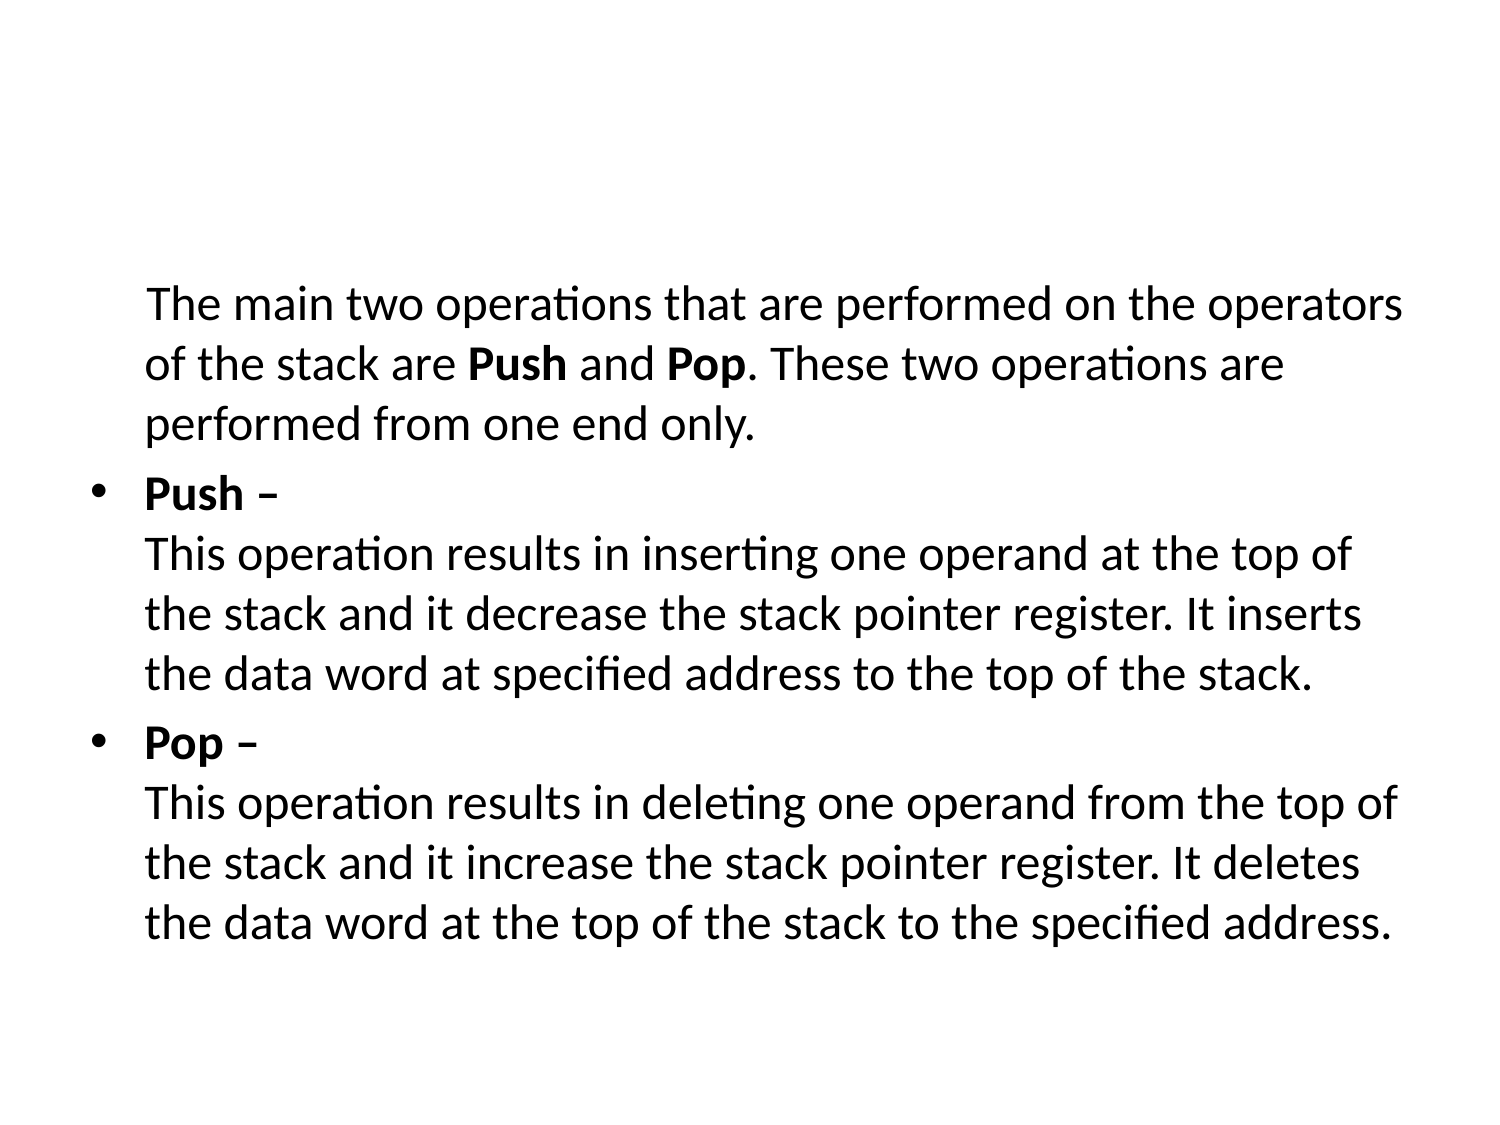

#
     The main two operations that are performed on the operators of the stack are Push and Pop. These two operations are performed from one end only.
Push –
This operation results in inserting one operand at the top of the stack and it decrease the stack pointer register. It inserts the data word at specified address to the top of the stack.
Pop –
This operation results in deleting one operand from the top of the stack and it increase the stack pointer register. It deletes the data word at the top of the stack to the specified address.